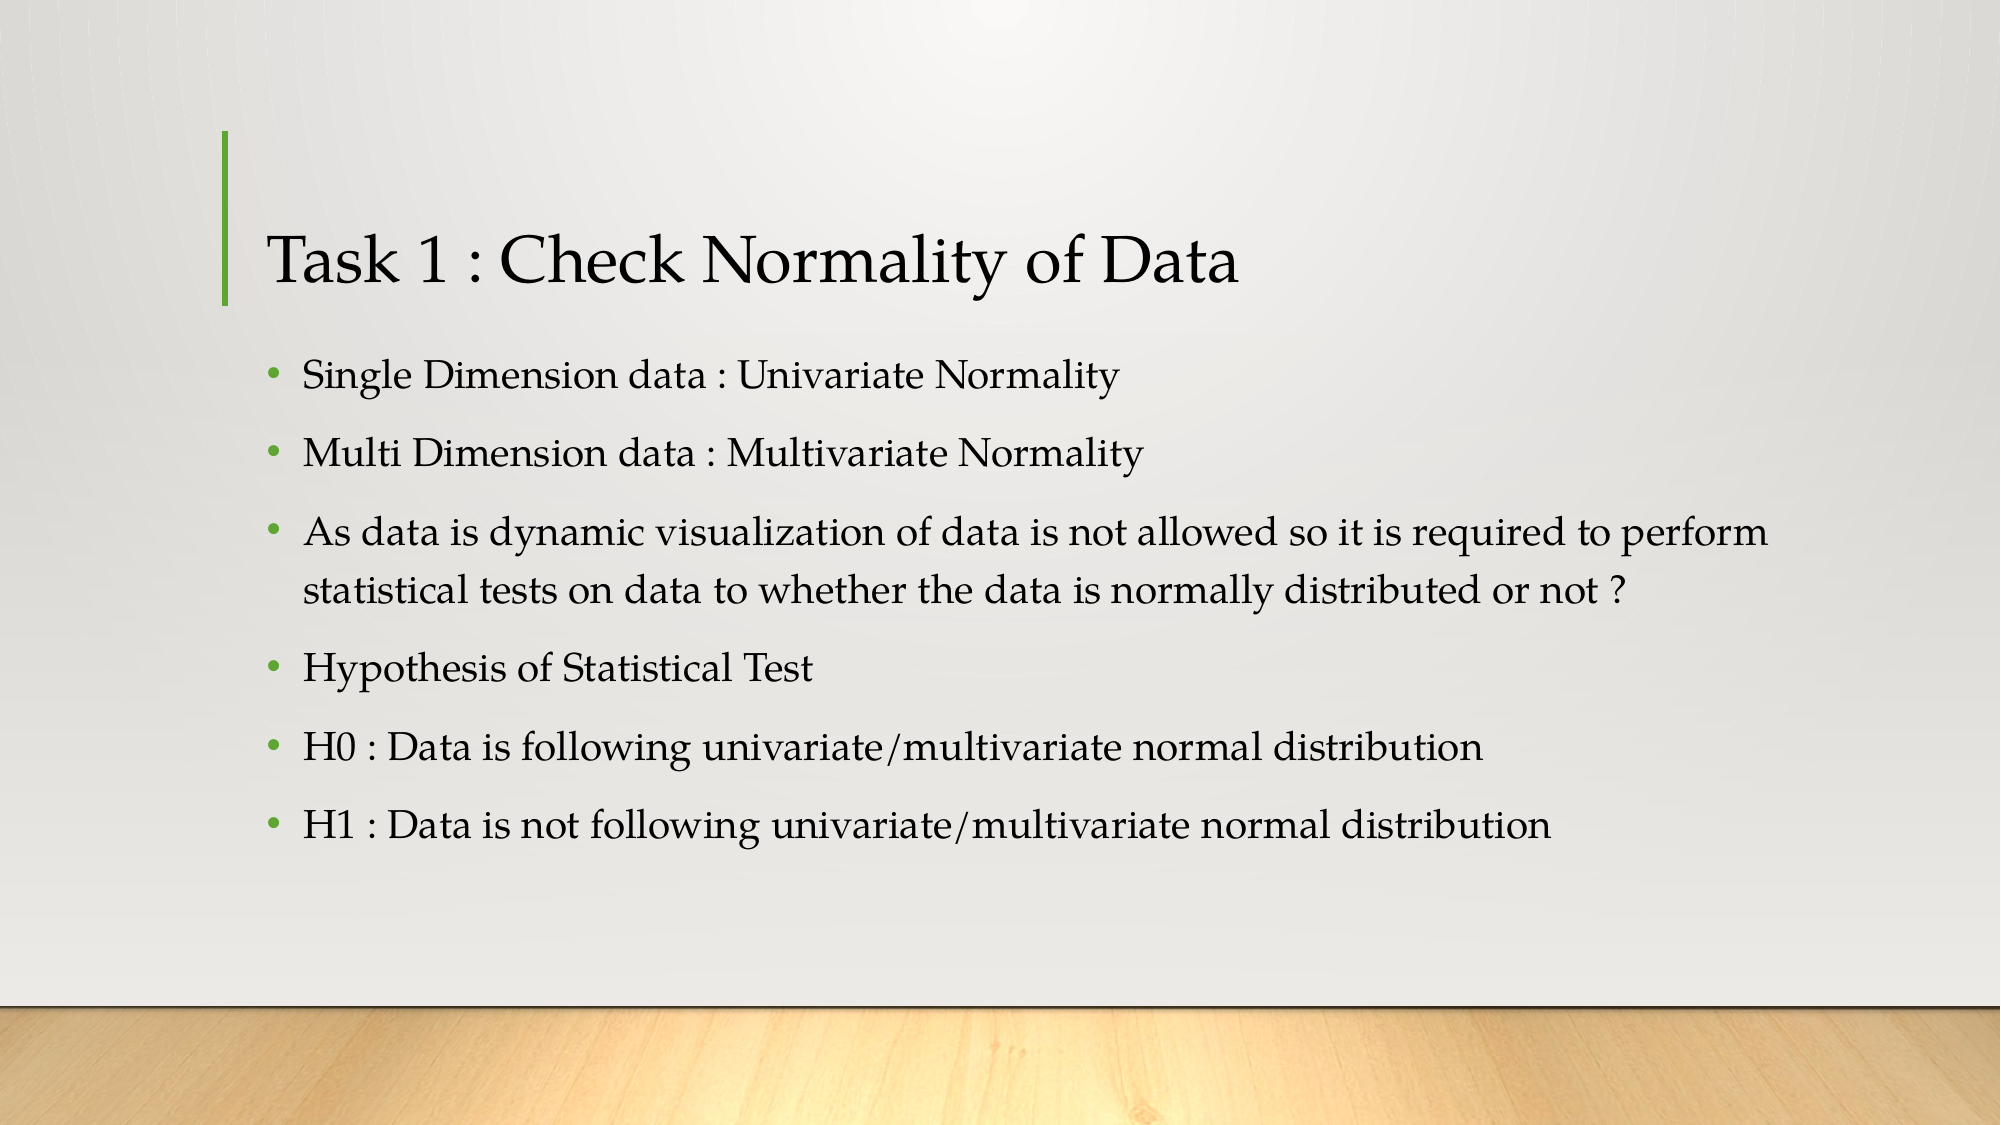

# Task 1 : Check Normality of Data
Single Dimension data : Univariate Normality
Multi Dimension data : Multivariate Normality
As data is dynamic visualization of data is not allowed so it is required to perform statistical tests on data to whether the data is normally distributed or not ?
Hypothesis of Statistical Test
H0 : Data is following univariate/multivariate normal distribution
H1 : Data is not following univariate/multivariate normal distribution